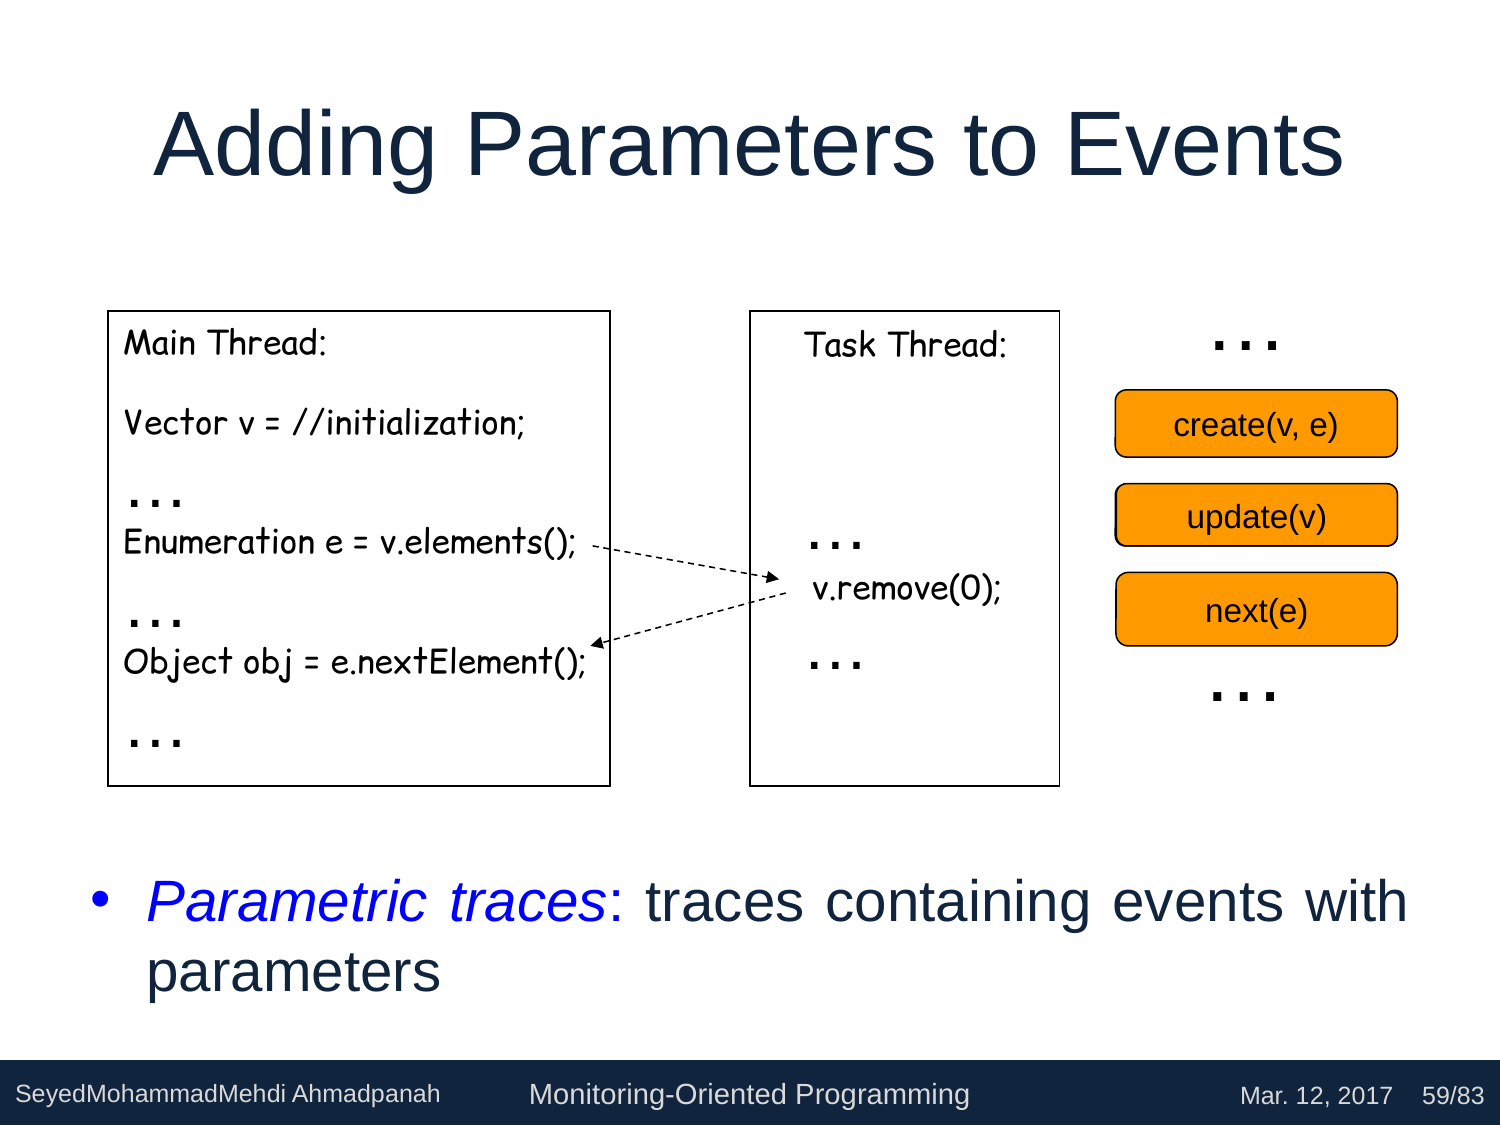

# Adding Parameters to Events
…

Parametric traces: traces containing events with parameters

Main Thread:

Vector v = //initialization;
…
Enumeration e = v.elements();
…
Object obj = e.nextElement();
…
Task Thread:

…
v2.remove(0);
…
create(v, e)
update(v)
update(v2)

v.remove(0);
next(e)

…